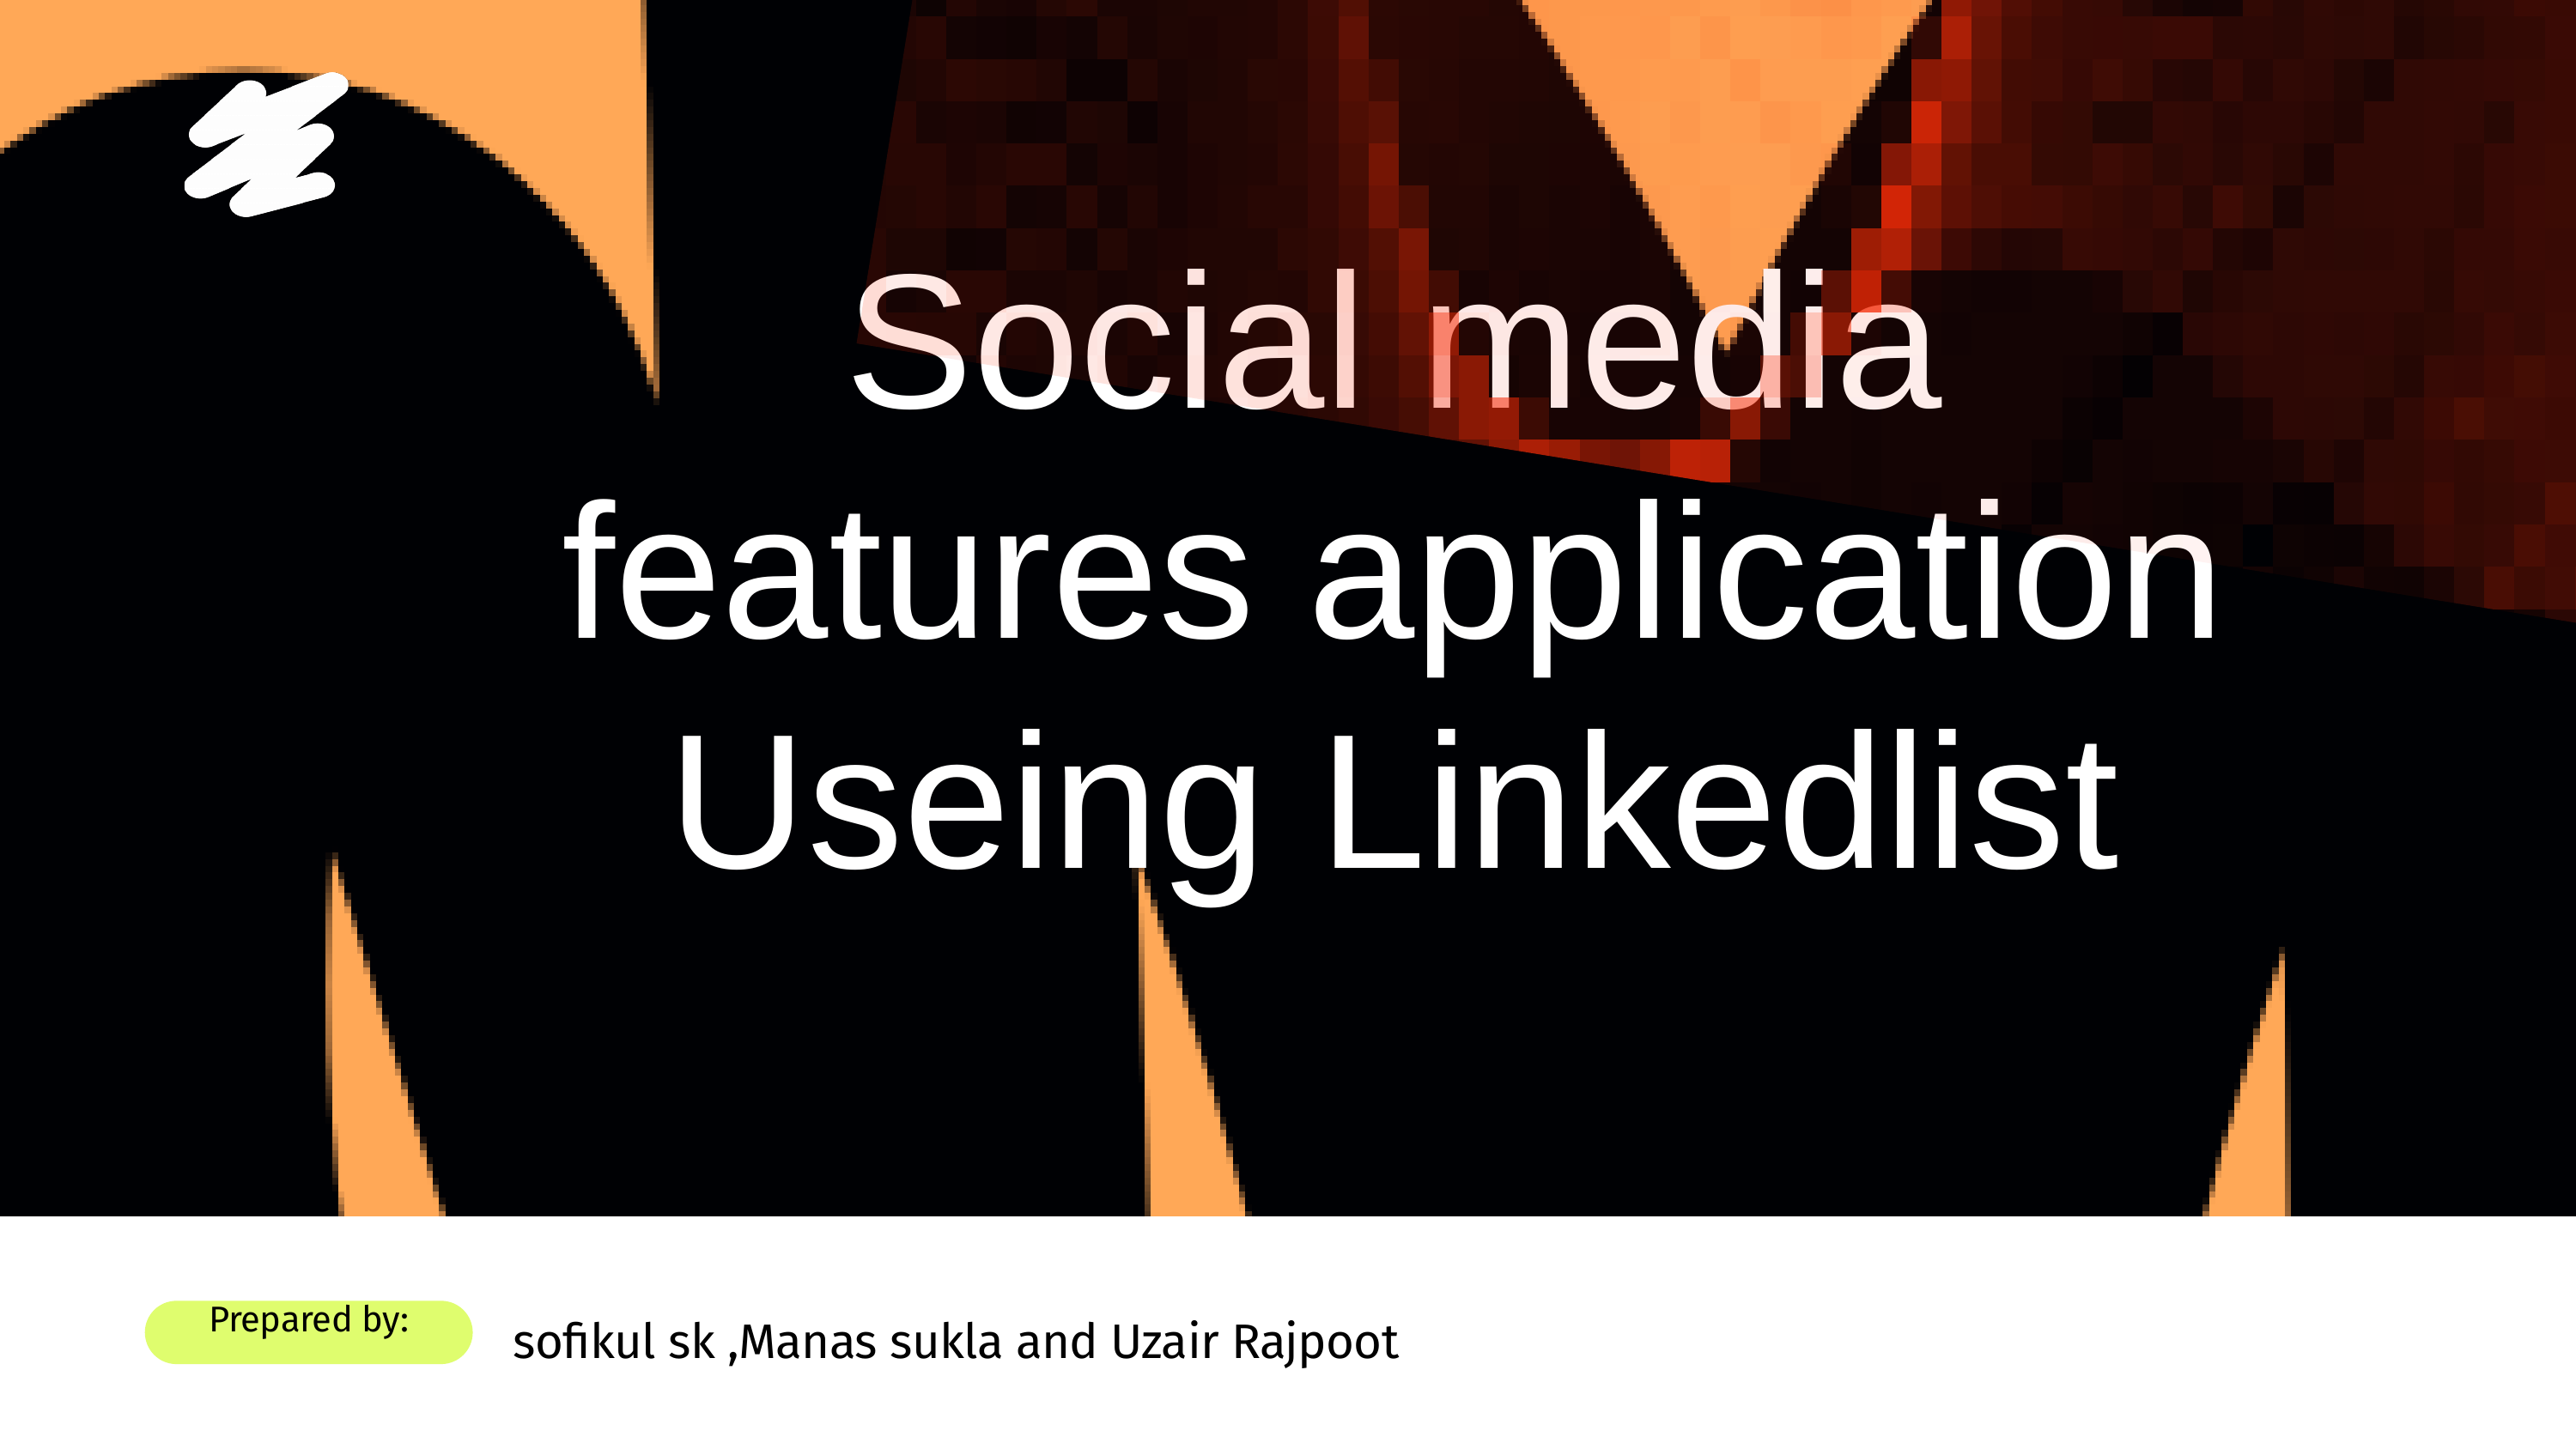

Social media features application Useing Linkedlist

sofikul sk ,Manas sukla and Uzair Rajpoot

Prepared by: